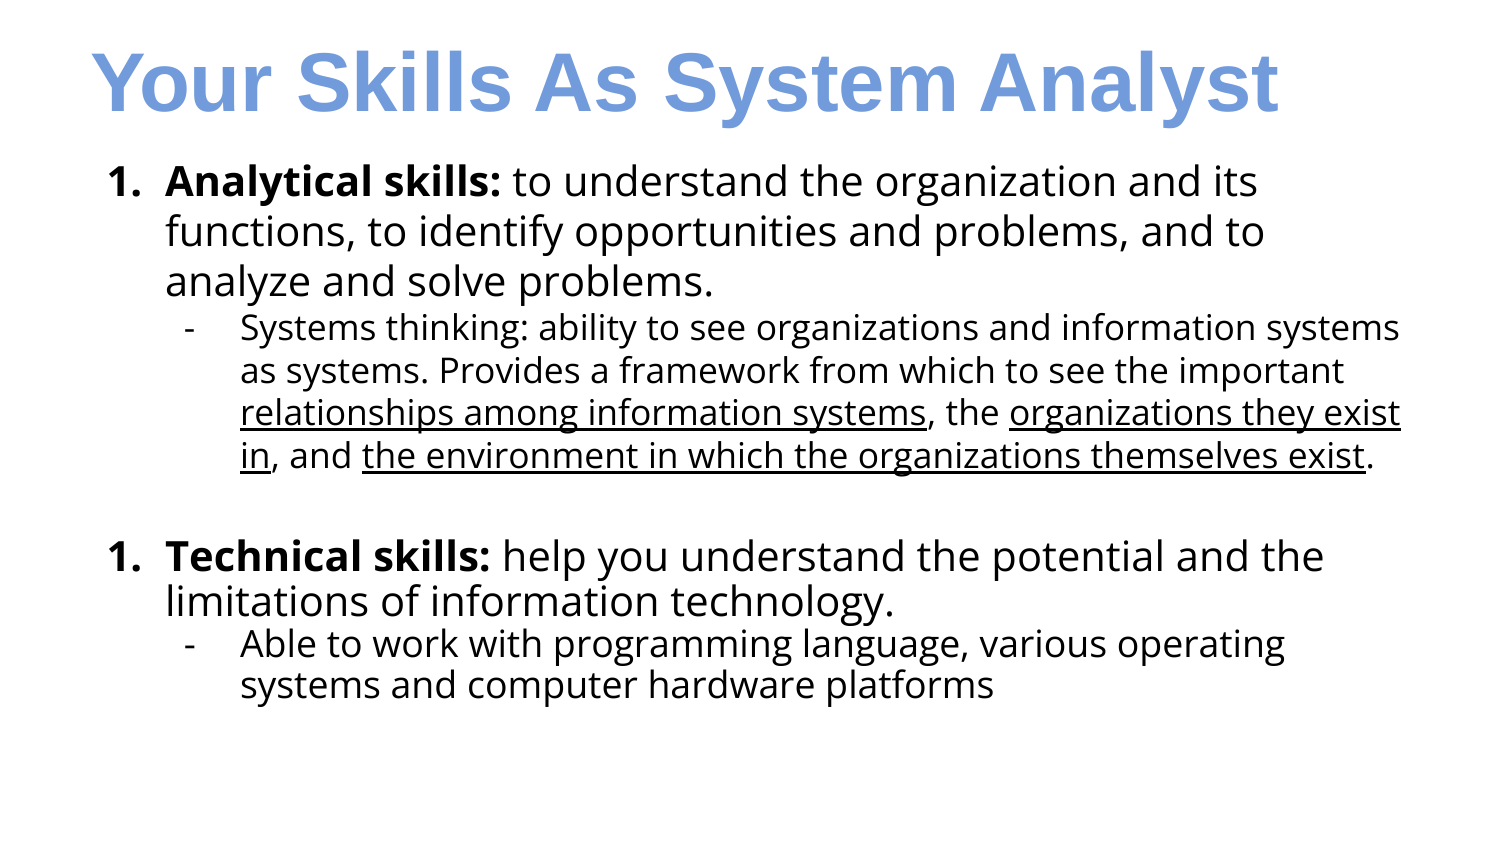

# Your Skills As System Analyst
Analytical skills: to understand the organization and its functions, to identify opportunities and problems, and to analyze and solve problems.
Systems thinking: ability to see organizations and information systems as systems. Provides a framework from which to see the important relationships among information systems, the organizations they exist in, and the environment in which the organizations themselves exist.

Technical skills: help you understand the potential and the limitations of information technology.
Able to work with programming language, various operating systems and computer hardware platforms